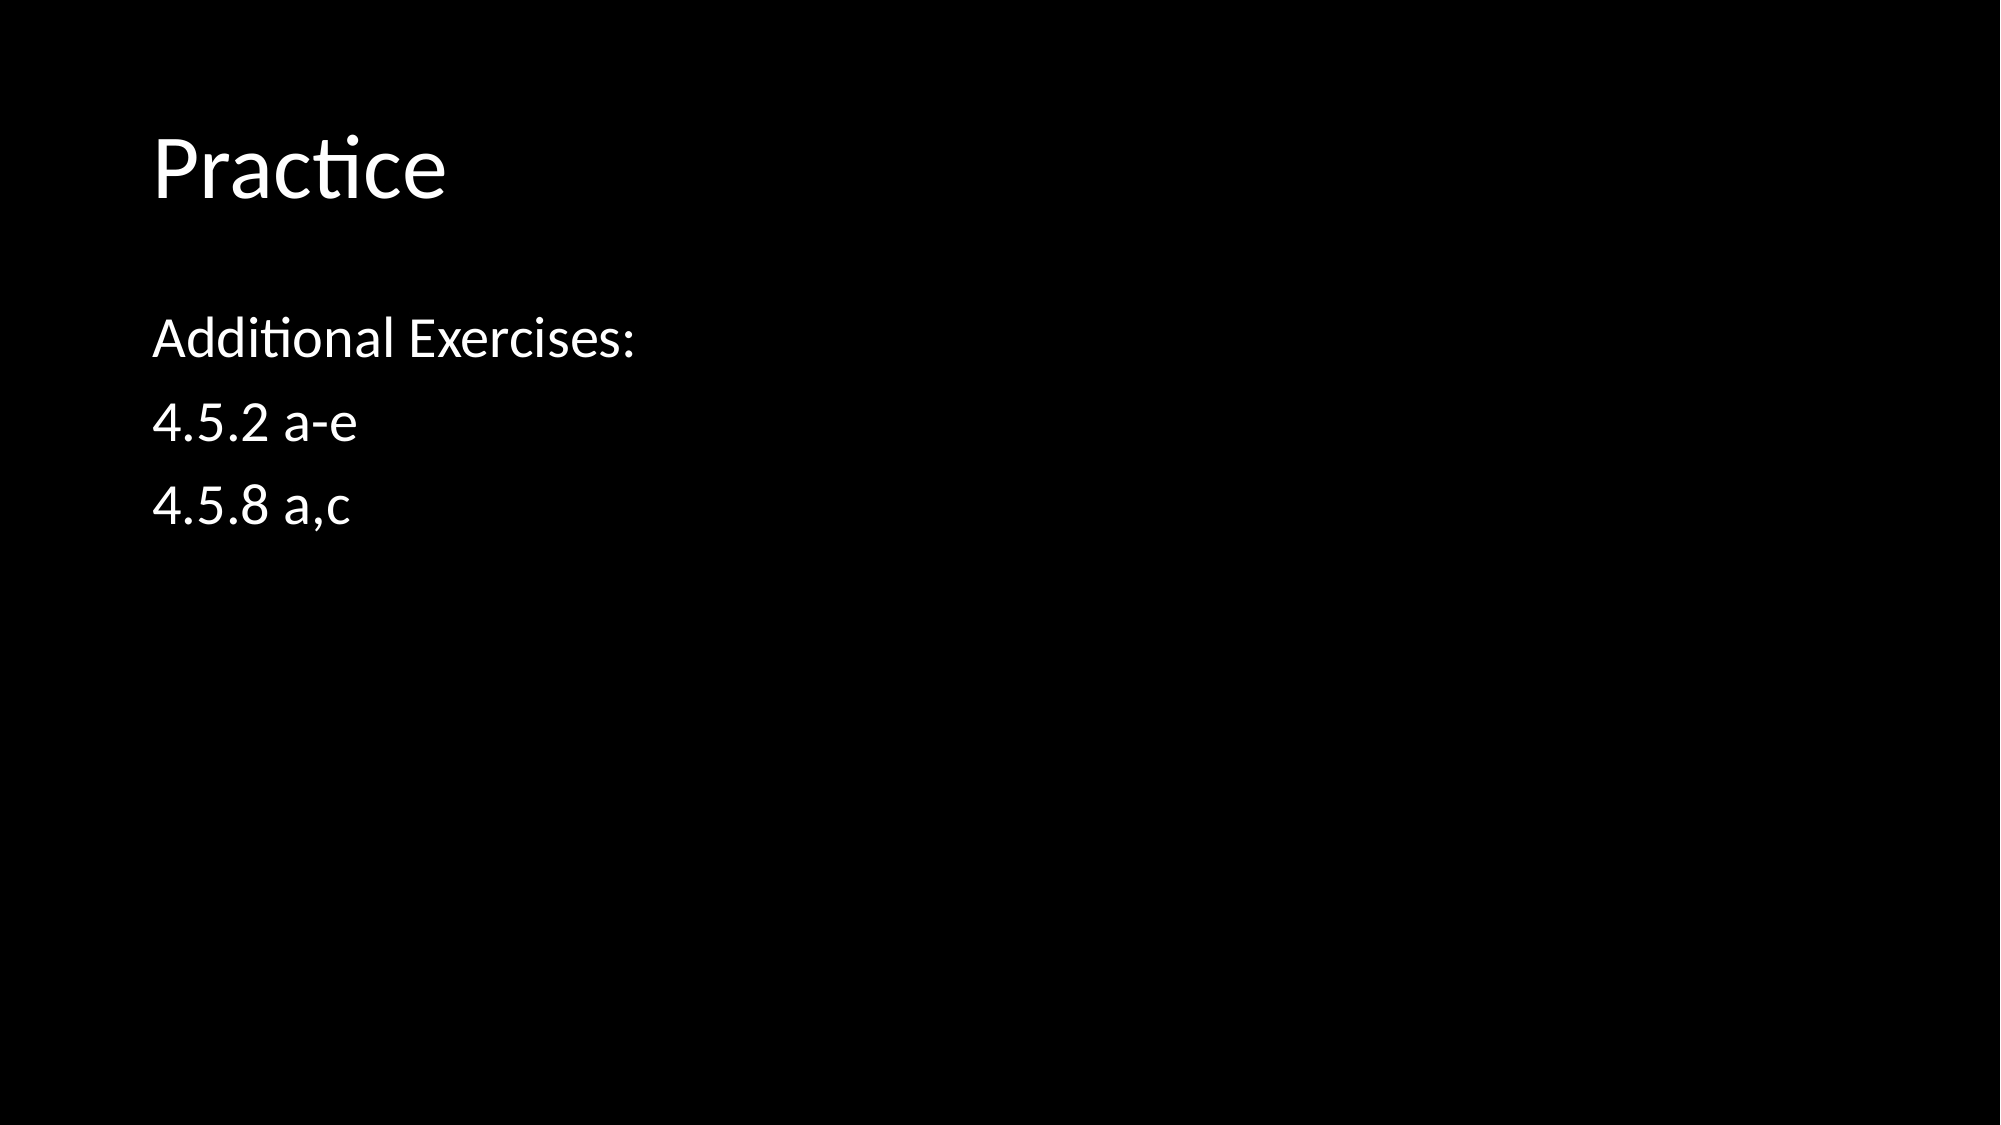

# Practice
Additional Exercises:
4.5.2 a-e
4.5.8 a,c